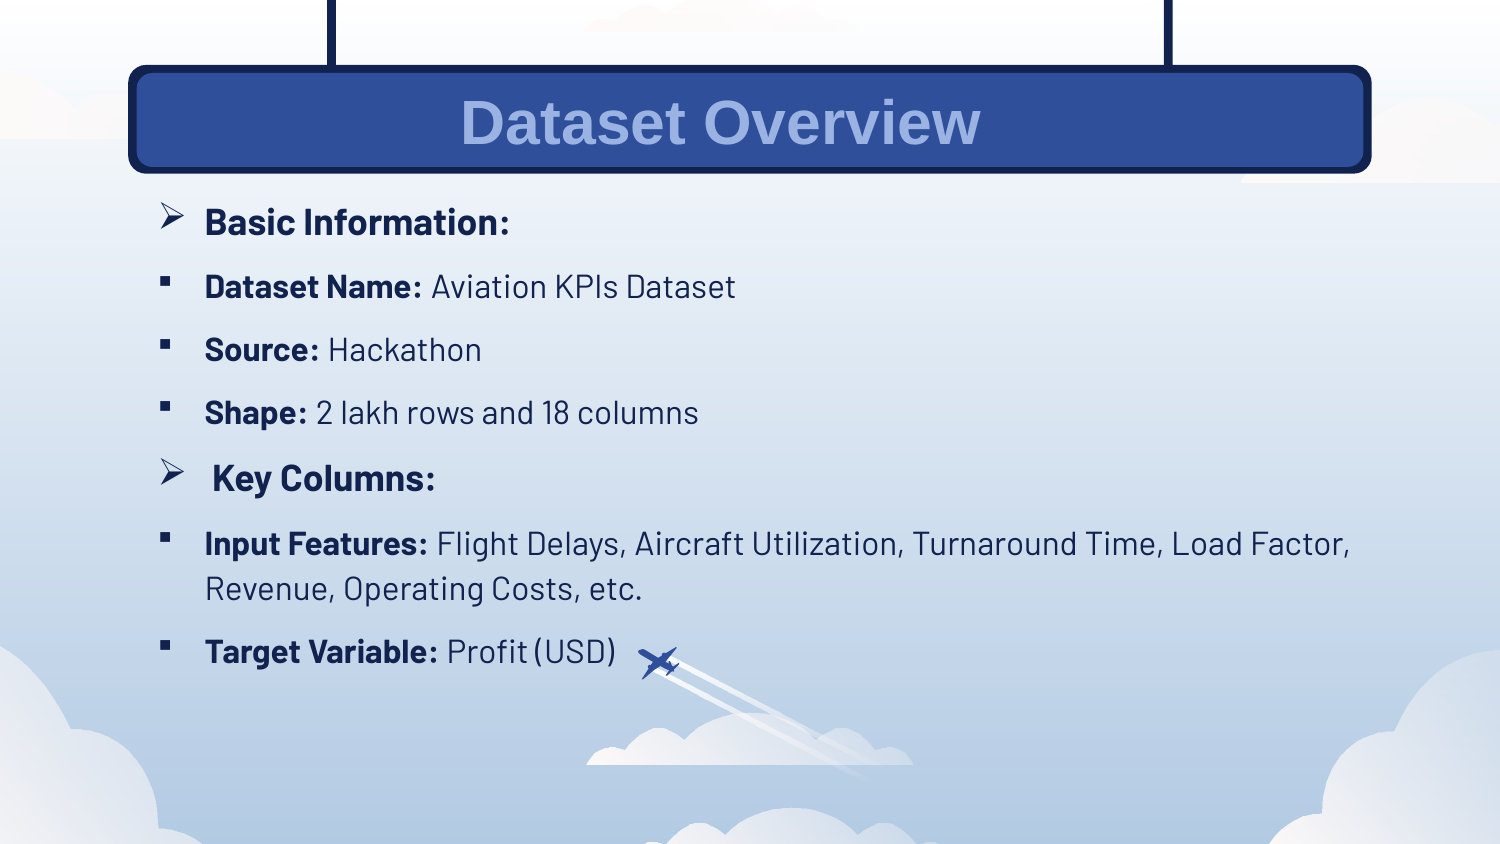

Dataset Overview
# VENUS
Basic Information:
Dataset Name: Aviation KPIs Dataset
Source: Hackathon
Shape: 2 lakh rows and 18 columns
 Key Columns:
Input Features: Flight Delays, Aircraft Utilization, Turnaround Time, Load Factor, Revenue, Operating Costs, etc.
Target Variable: Profit (USD)